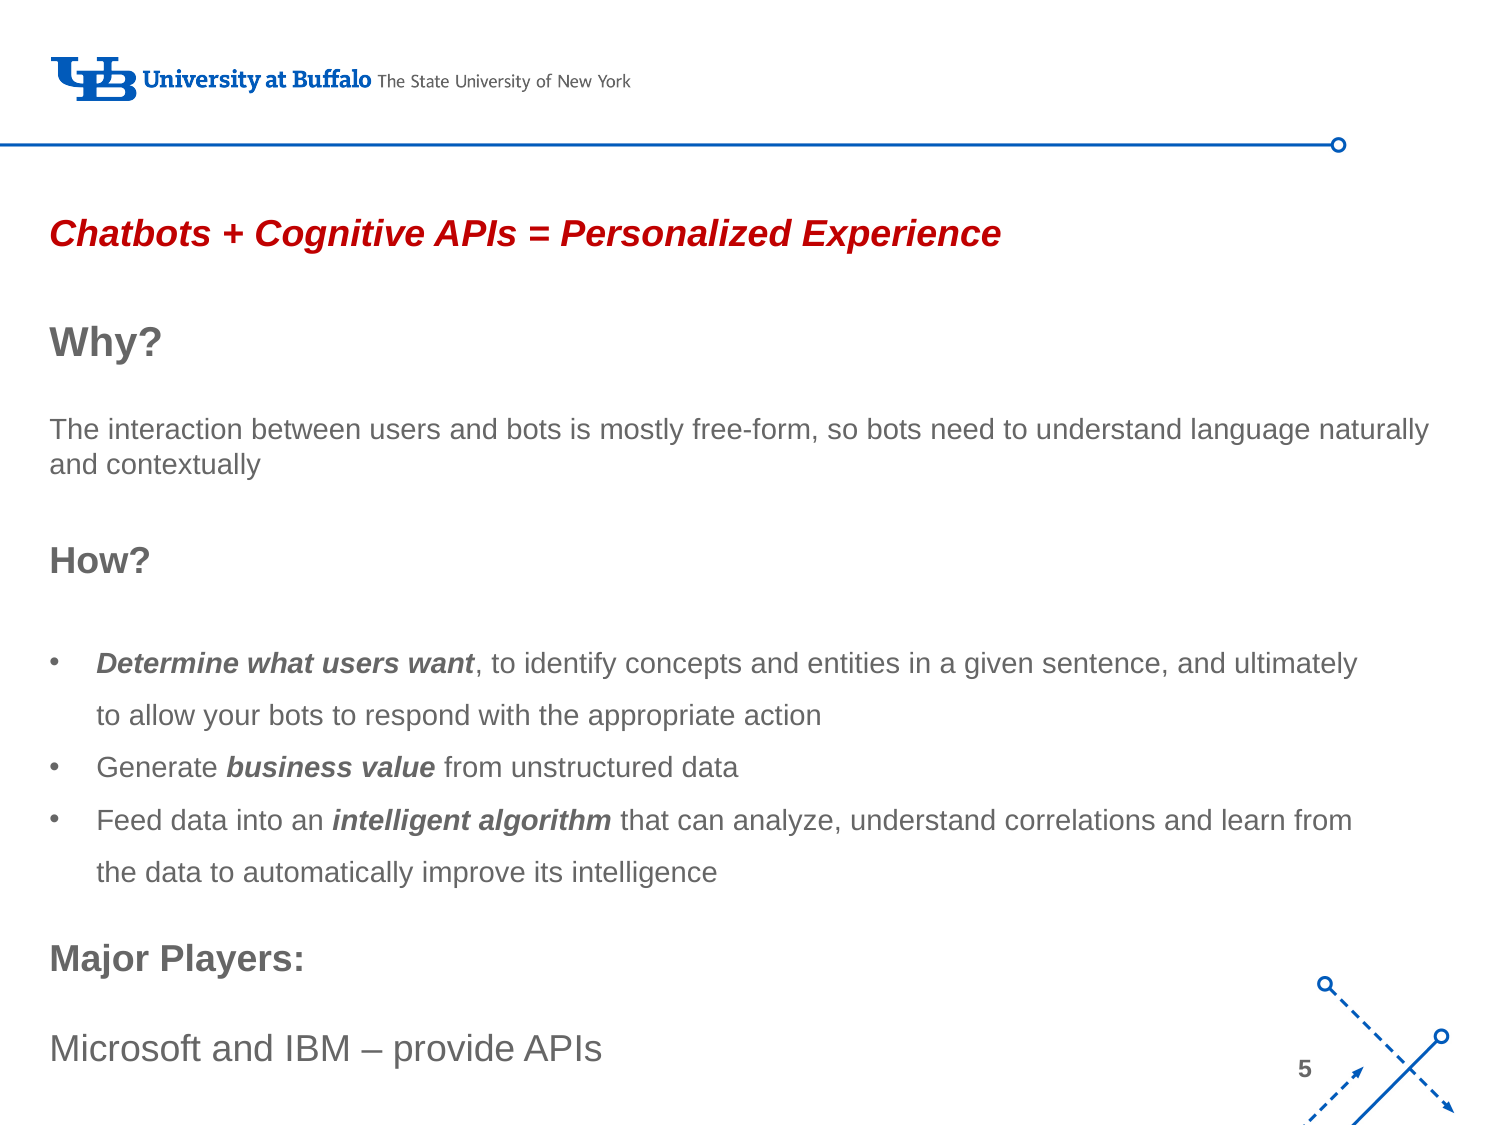

Chatbots + Cognitive APIs = Personalized Experience

Why?

The interaction between users and bots is mostly free-form, so bots need to understand language naturally and contextually
How?

Determine what users want, to identify concepts and entities in a given sentence, and ultimately to allow your bots to respond with the appropriate action
Generate business value from unstructured data
Feed data into an intelligent algorithm that can analyze, understand correlations and learn from the data to automatically improve its intelligence

Major Players:

Microsoft and IBM – provide APIs